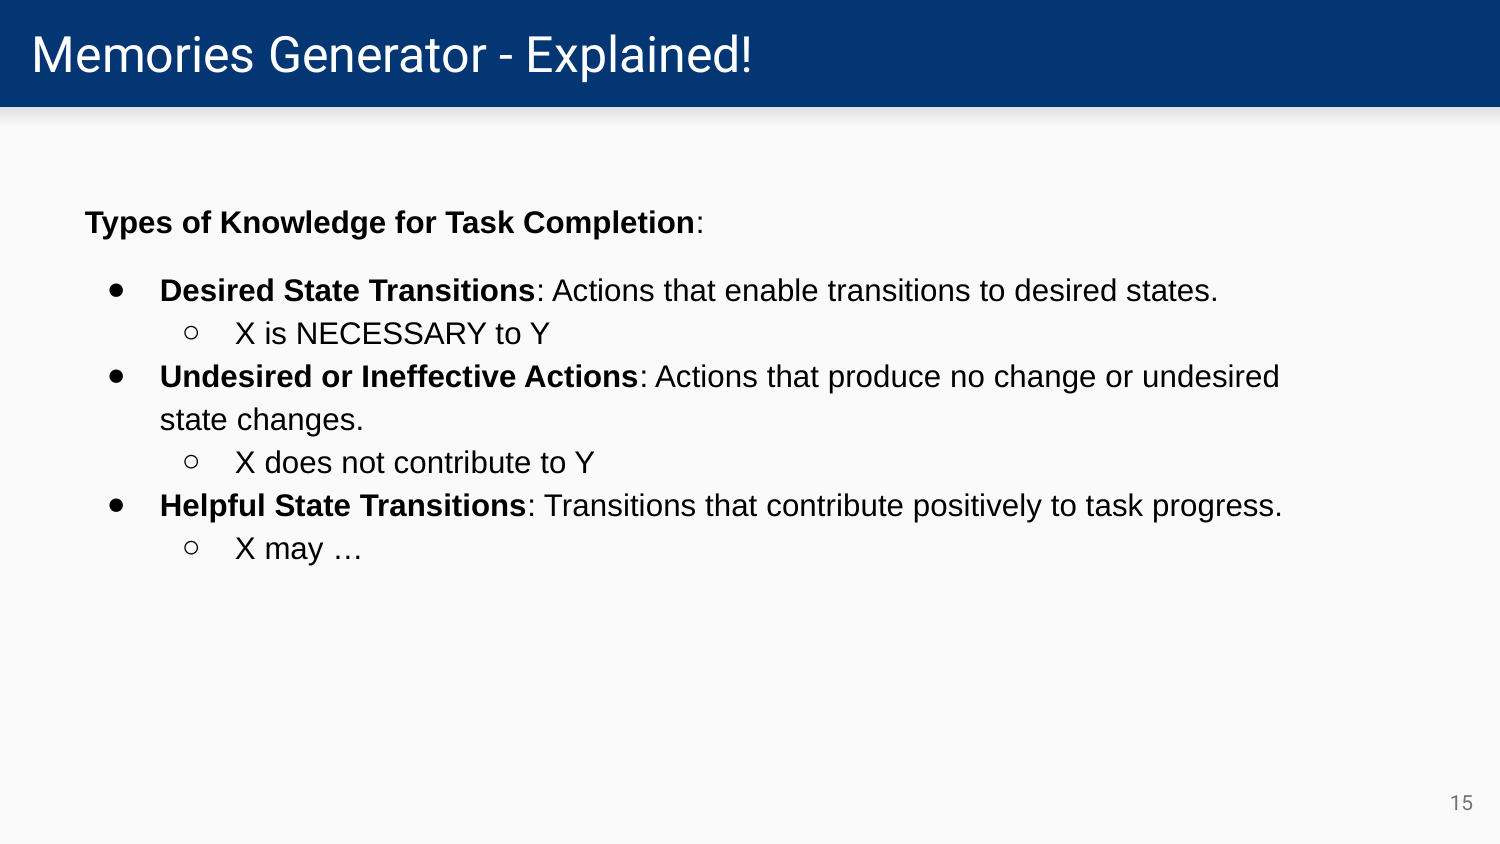

# Memories Generator - Explained!
Types of Knowledge for Task Completion:
Desired State Transitions: Actions that enable transitions to desired states.
X is NECESSARY to Y
Undesired or Ineffective Actions: Actions that produce no change or undesired state changes.
X does not contribute to Y
Helpful State Transitions: Transitions that contribute positively to task progress.
X may …

15